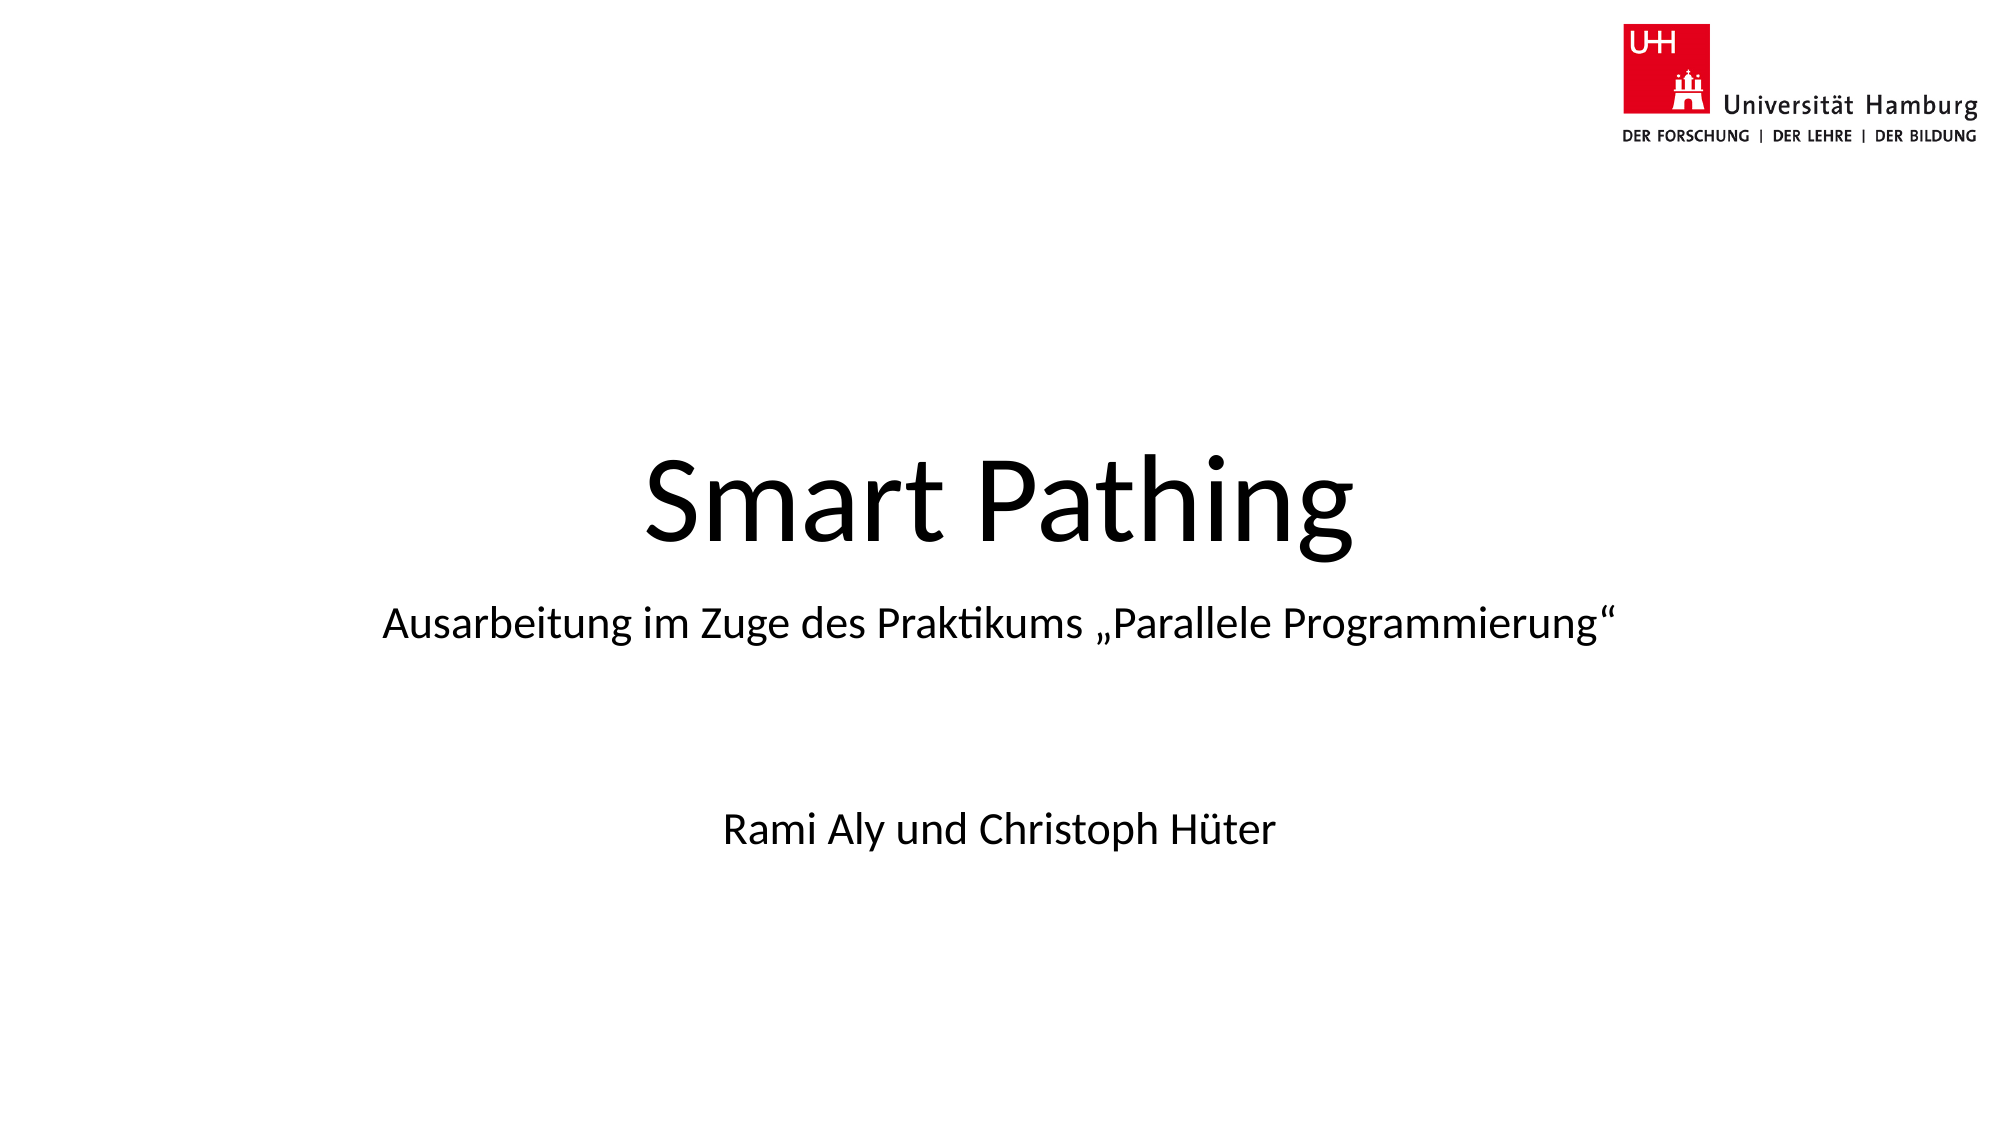

# Smart Pathing

Ausarbeitung im Zuge des Praktikums „Parallele Programmierung“

Rami Aly und Christoph Hüter